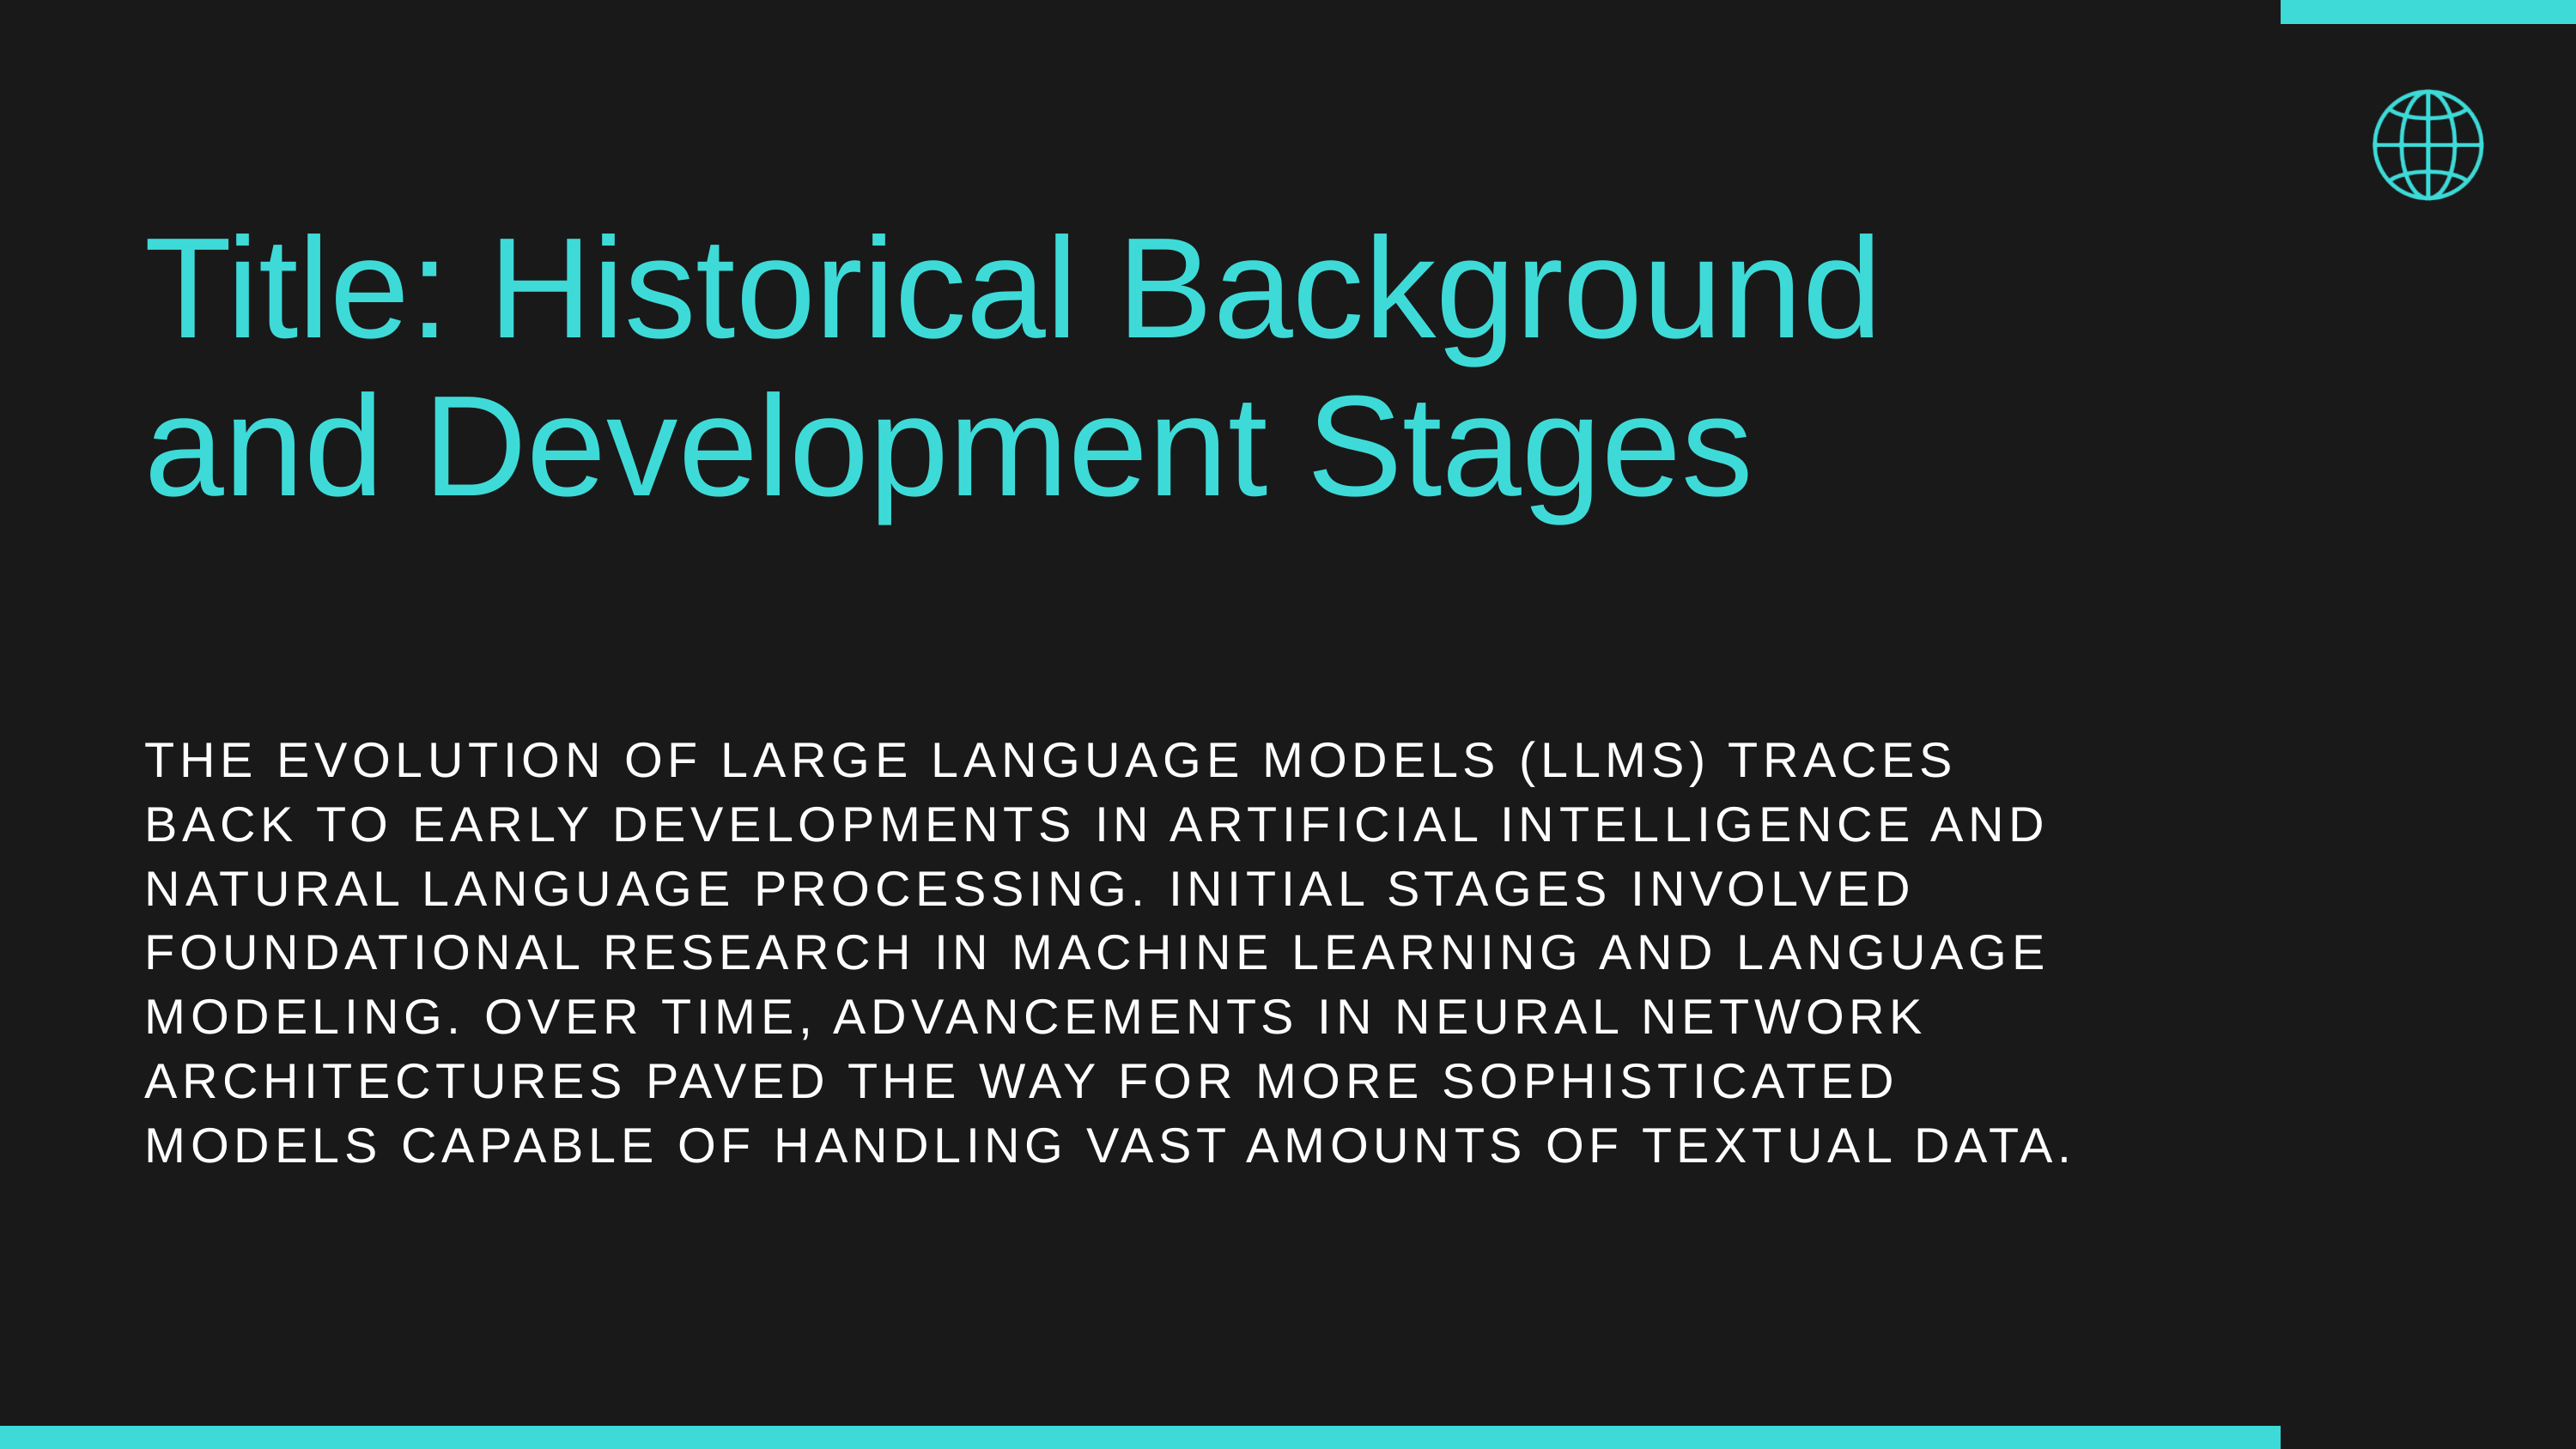

Title: Historical Background and Development Stages
THE EVOLUTION OF LARGE LANGUAGE MODELS (LLMS) TRACES BACK TO EARLY DEVELOPMENTS IN ARTIFICIAL INTELLIGENCE AND NATURAL LANGUAGE PROCESSING. INITIAL STAGES INVOLVED FOUNDATIONAL RESEARCH IN MACHINE LEARNING AND LANGUAGE MODELING. OVER TIME, ADVANCEMENTS IN NEURAL NETWORK ARCHITECTURES PAVED THE WAY FOR MORE SOPHISTICATED MODELS CAPABLE OF HANDLING VAST AMOUNTS OF TEXTUAL DATA.